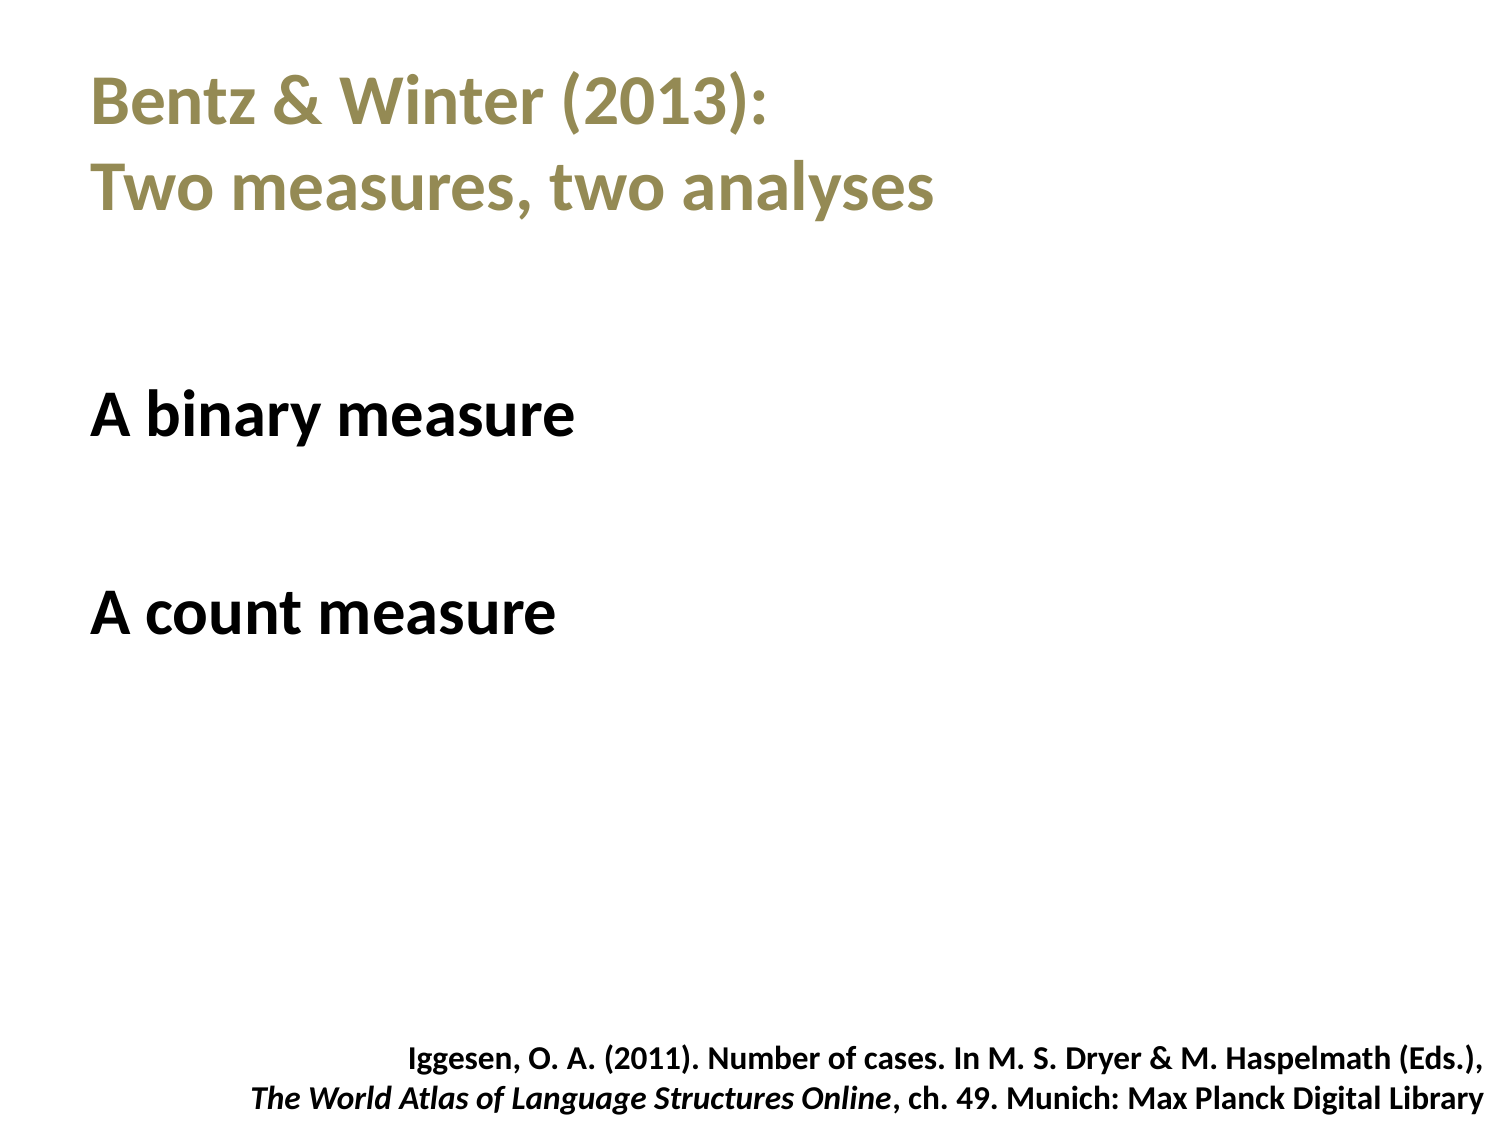

Bentz & Winter (2013):
Two measures, two analyses

A binary measure

A count measure

Iggesen, O. A. (2011). Number of cases. In M. S. Dryer & M. Haspelmath (Eds.),
The World Atlas of Language Structures Online, ch. 49. Munich: Max Planck Digital Library